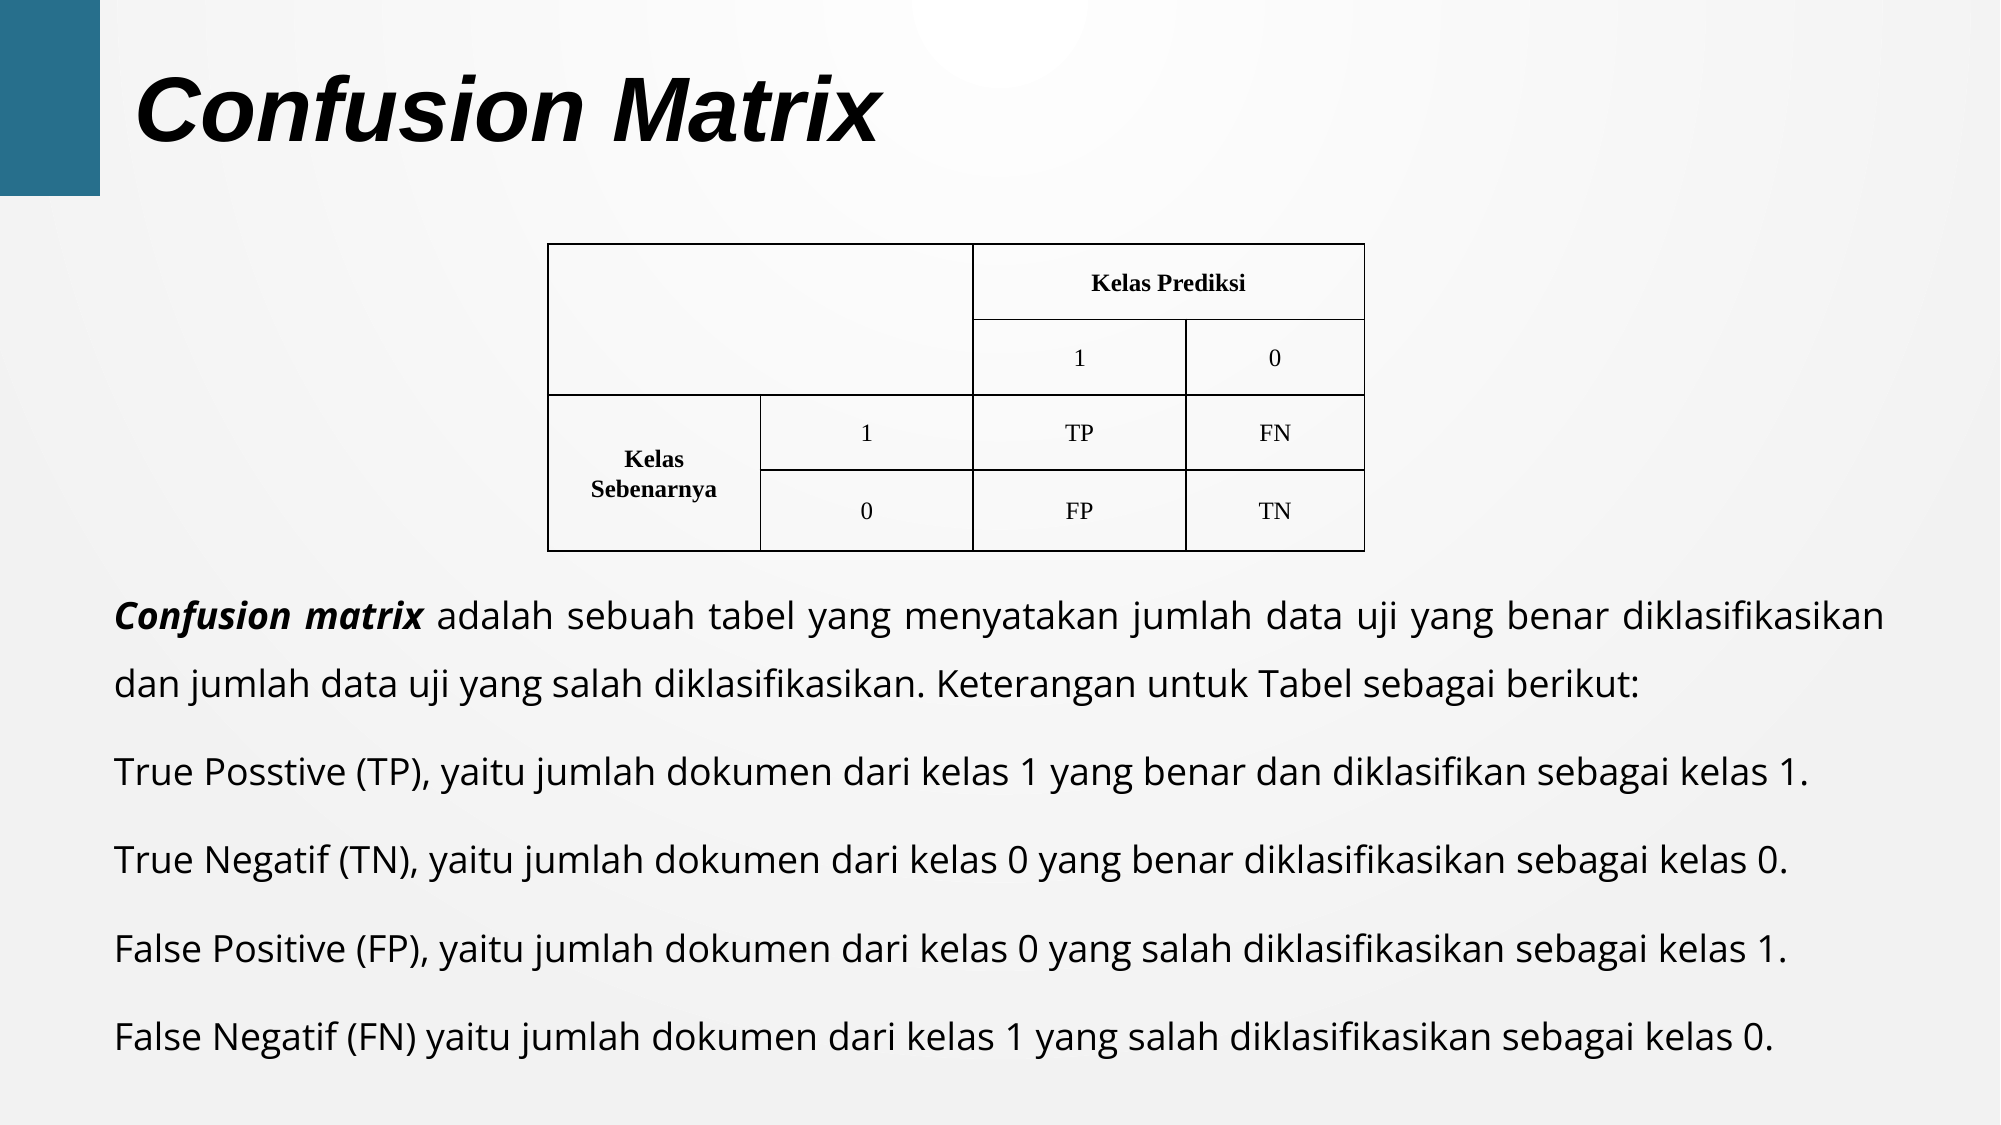

Confusion Matrix
|  |  | Kelas Prediksi |  |
| --- | --- | --- | --- |
|  |  | 1 | 0 |
| Kelas Sebenarnya | 1 | TP | FN |
|  | 0 | FP | TN |
Confusion matrix adalah sebuah tabel yang menyatakan jumlah data uji yang benar diklasifikasikan dan jumlah data uji yang salah diklasifikasikan. Keterangan untuk Tabel sebagai berikut:
True Posstive (TP), yaitu jumlah dokumen dari kelas 1 yang benar dan diklasifikan sebagai kelas 1.
True Negatif (TN), yaitu jumlah dokumen dari kelas 0 yang benar diklasifikasikan sebagai kelas 0.
False Positive (FP), yaitu jumlah dokumen dari kelas 0 yang salah diklasifikasikan sebagai kelas 1.
False Negatif (FN) yaitu jumlah dokumen dari kelas 1 yang salah diklasifikasikan sebagai kelas 0.

39